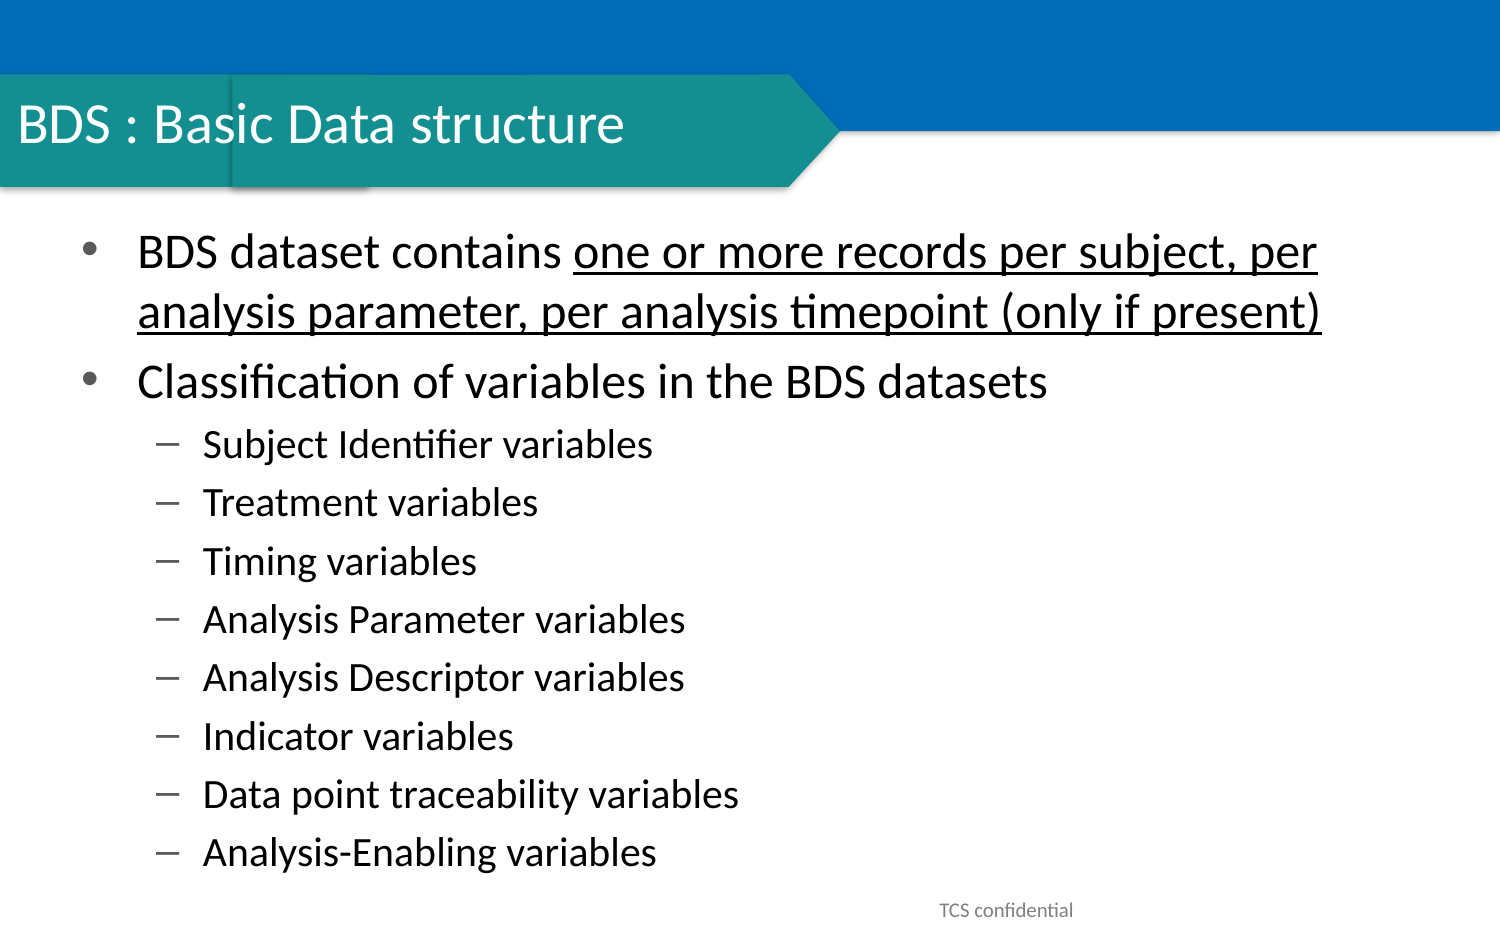

# BDS : Basic Data structure
BDS dataset contains one or more records per subject, per analysis parameter, per analysis timepoint (only if present)
Classification of variables in the BDS datasets
Subject Identifier variables
Treatment variables
Timing variables
Analysis Parameter variables
Analysis Descriptor variables
Indicator variables
Data point traceability variables
Analysis-Enabling variables
TCS confidential